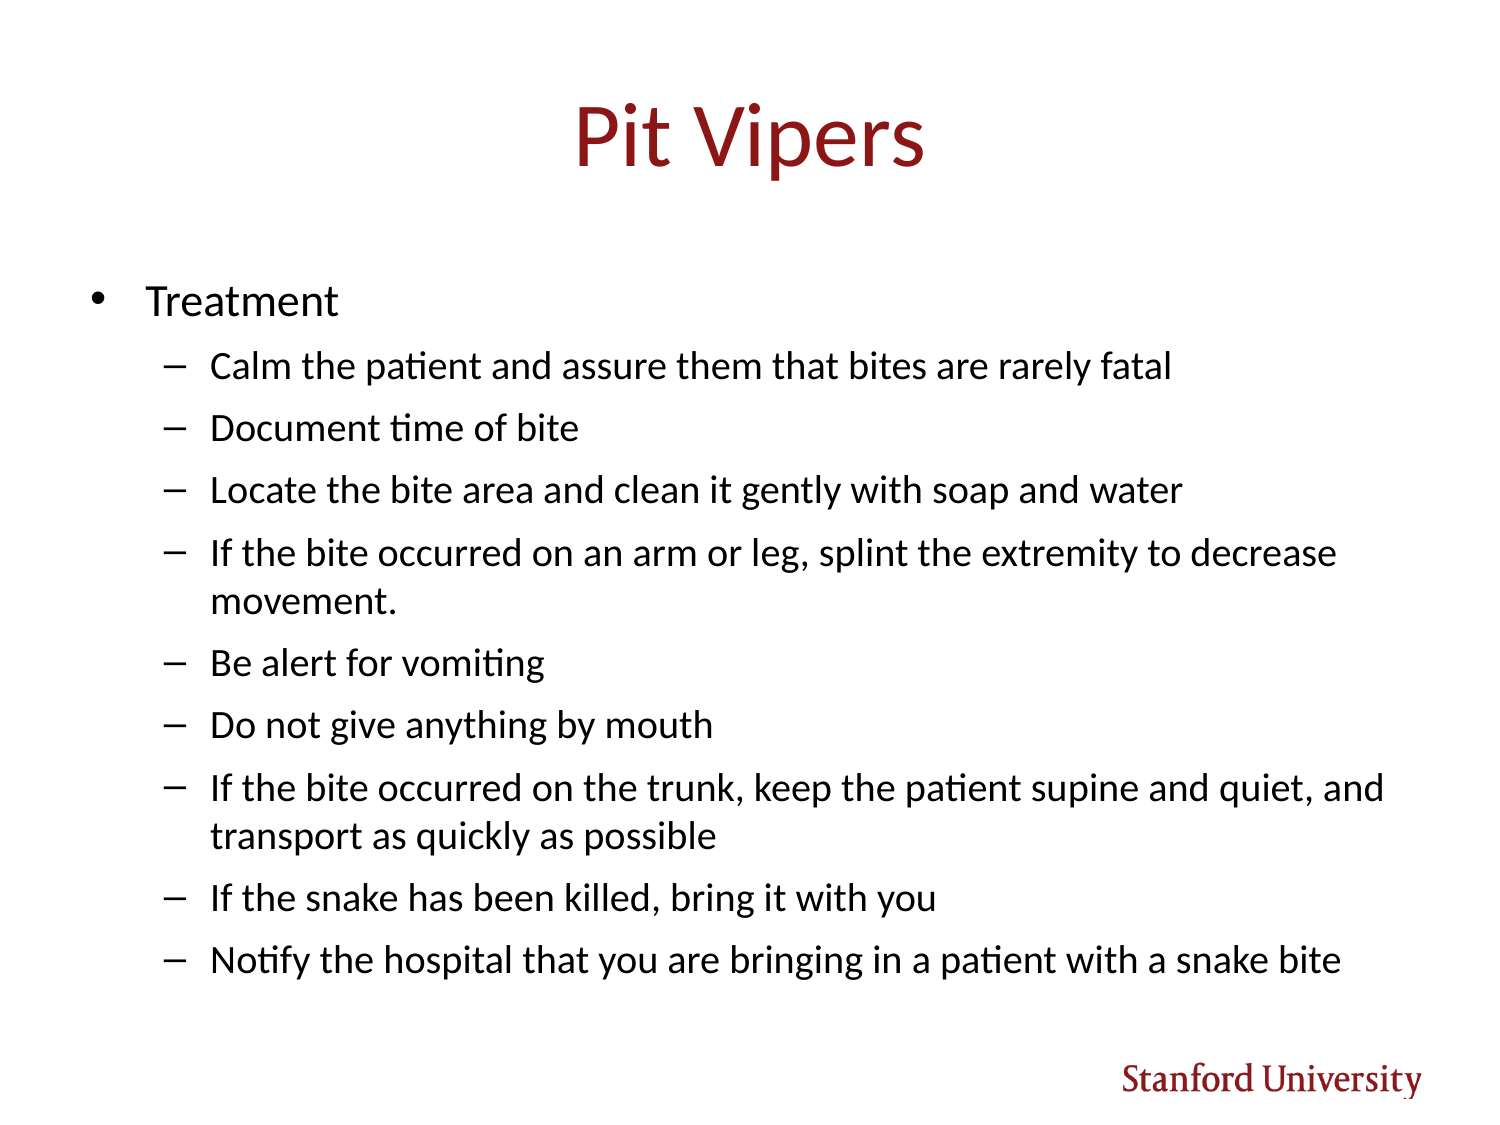

# Pit Vipers
Treatment
Calm the patient and assure them that bites are rarely fatal
Document time of bite
Locate the bite area and clean it gently with soap and water
If the bite occurred on an arm or leg, splint the extremity to decrease movement.
Be alert for vomiting
Do not give anything by mouth
If the bite occurred on the trunk, keep the patient supine and quiet, and transport as quickly as possible
If the snake has been killed, bring it with you
Notify the hospital that you are bringing in a patient with a snake bite